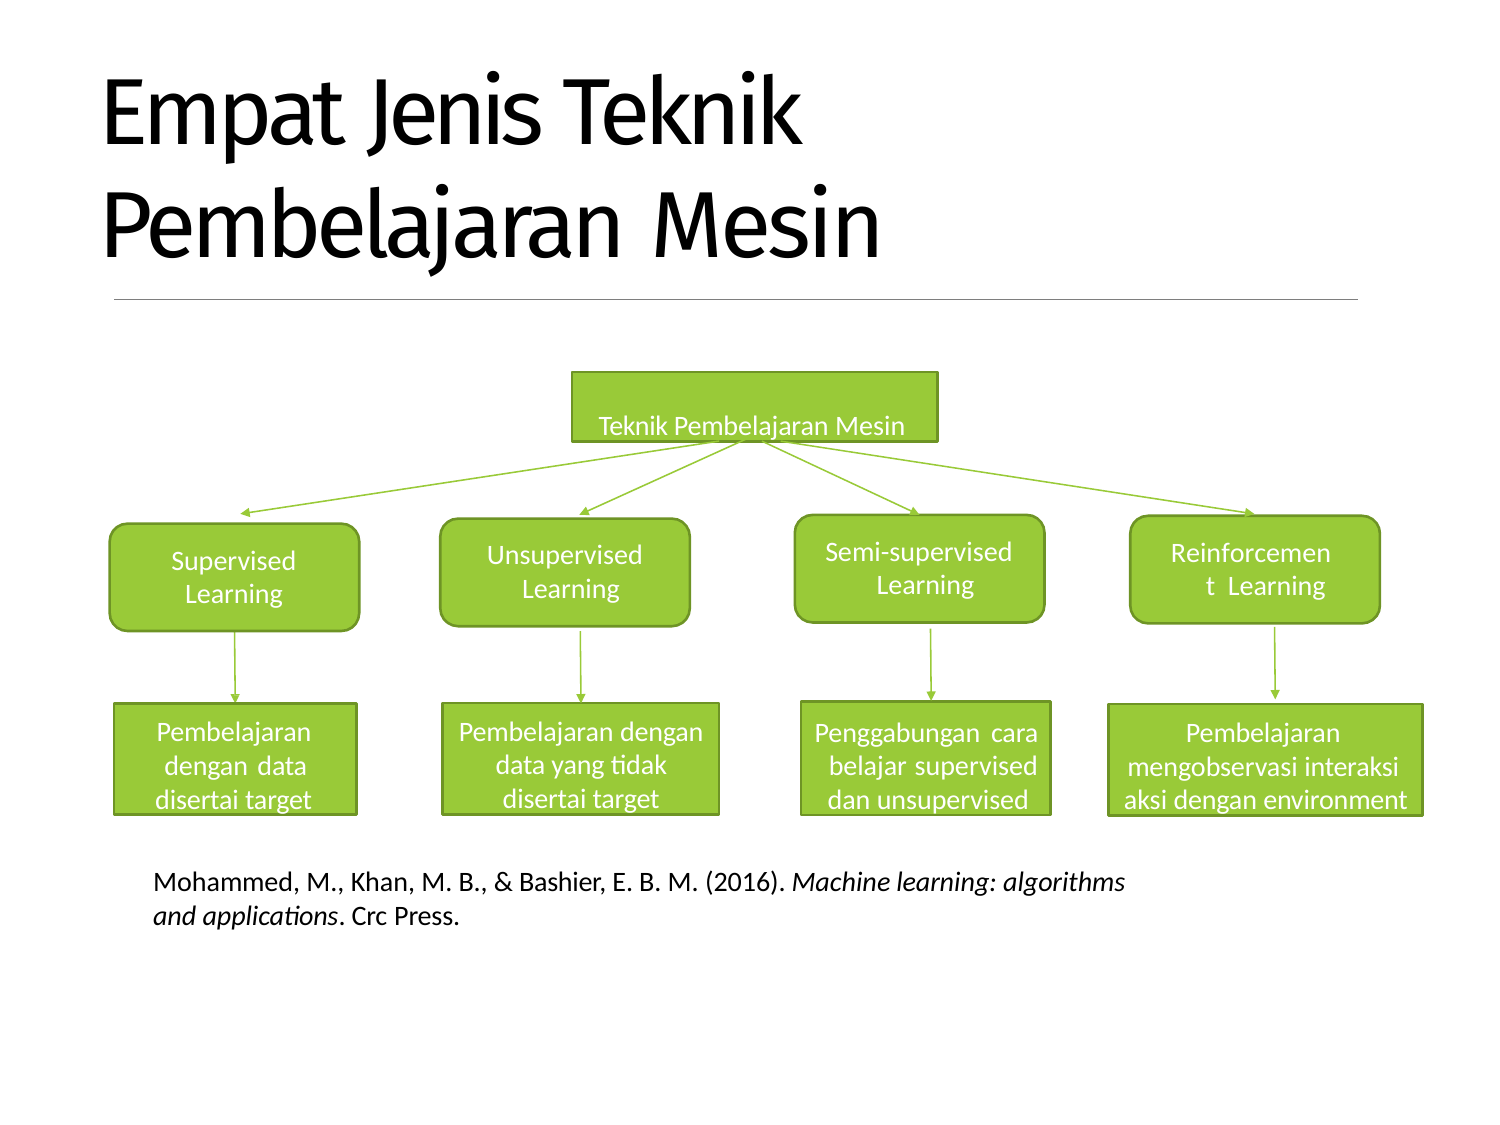

# Empat Jenis Teknik Pembelajaran Mesin

Teknik Pembelajaran Mesin

Semi-supervised  Learning
Reinforcement  Learning
Unsupervised  Learning
Supervised
Learning
Penggabungan cara  belajar supervised  dan unsupervised
Pembelajaran dengan  data yang tidak  disertai target
Pembelajaran  dengan data  disertai target
Pembelajaran  mengobservasi interaksi  aksi dengan environment
Mohammed, M., Khan, M. B., & Bashier, E. B. M. (2016). Machine learning: algorithms  and applications. Crc Press.